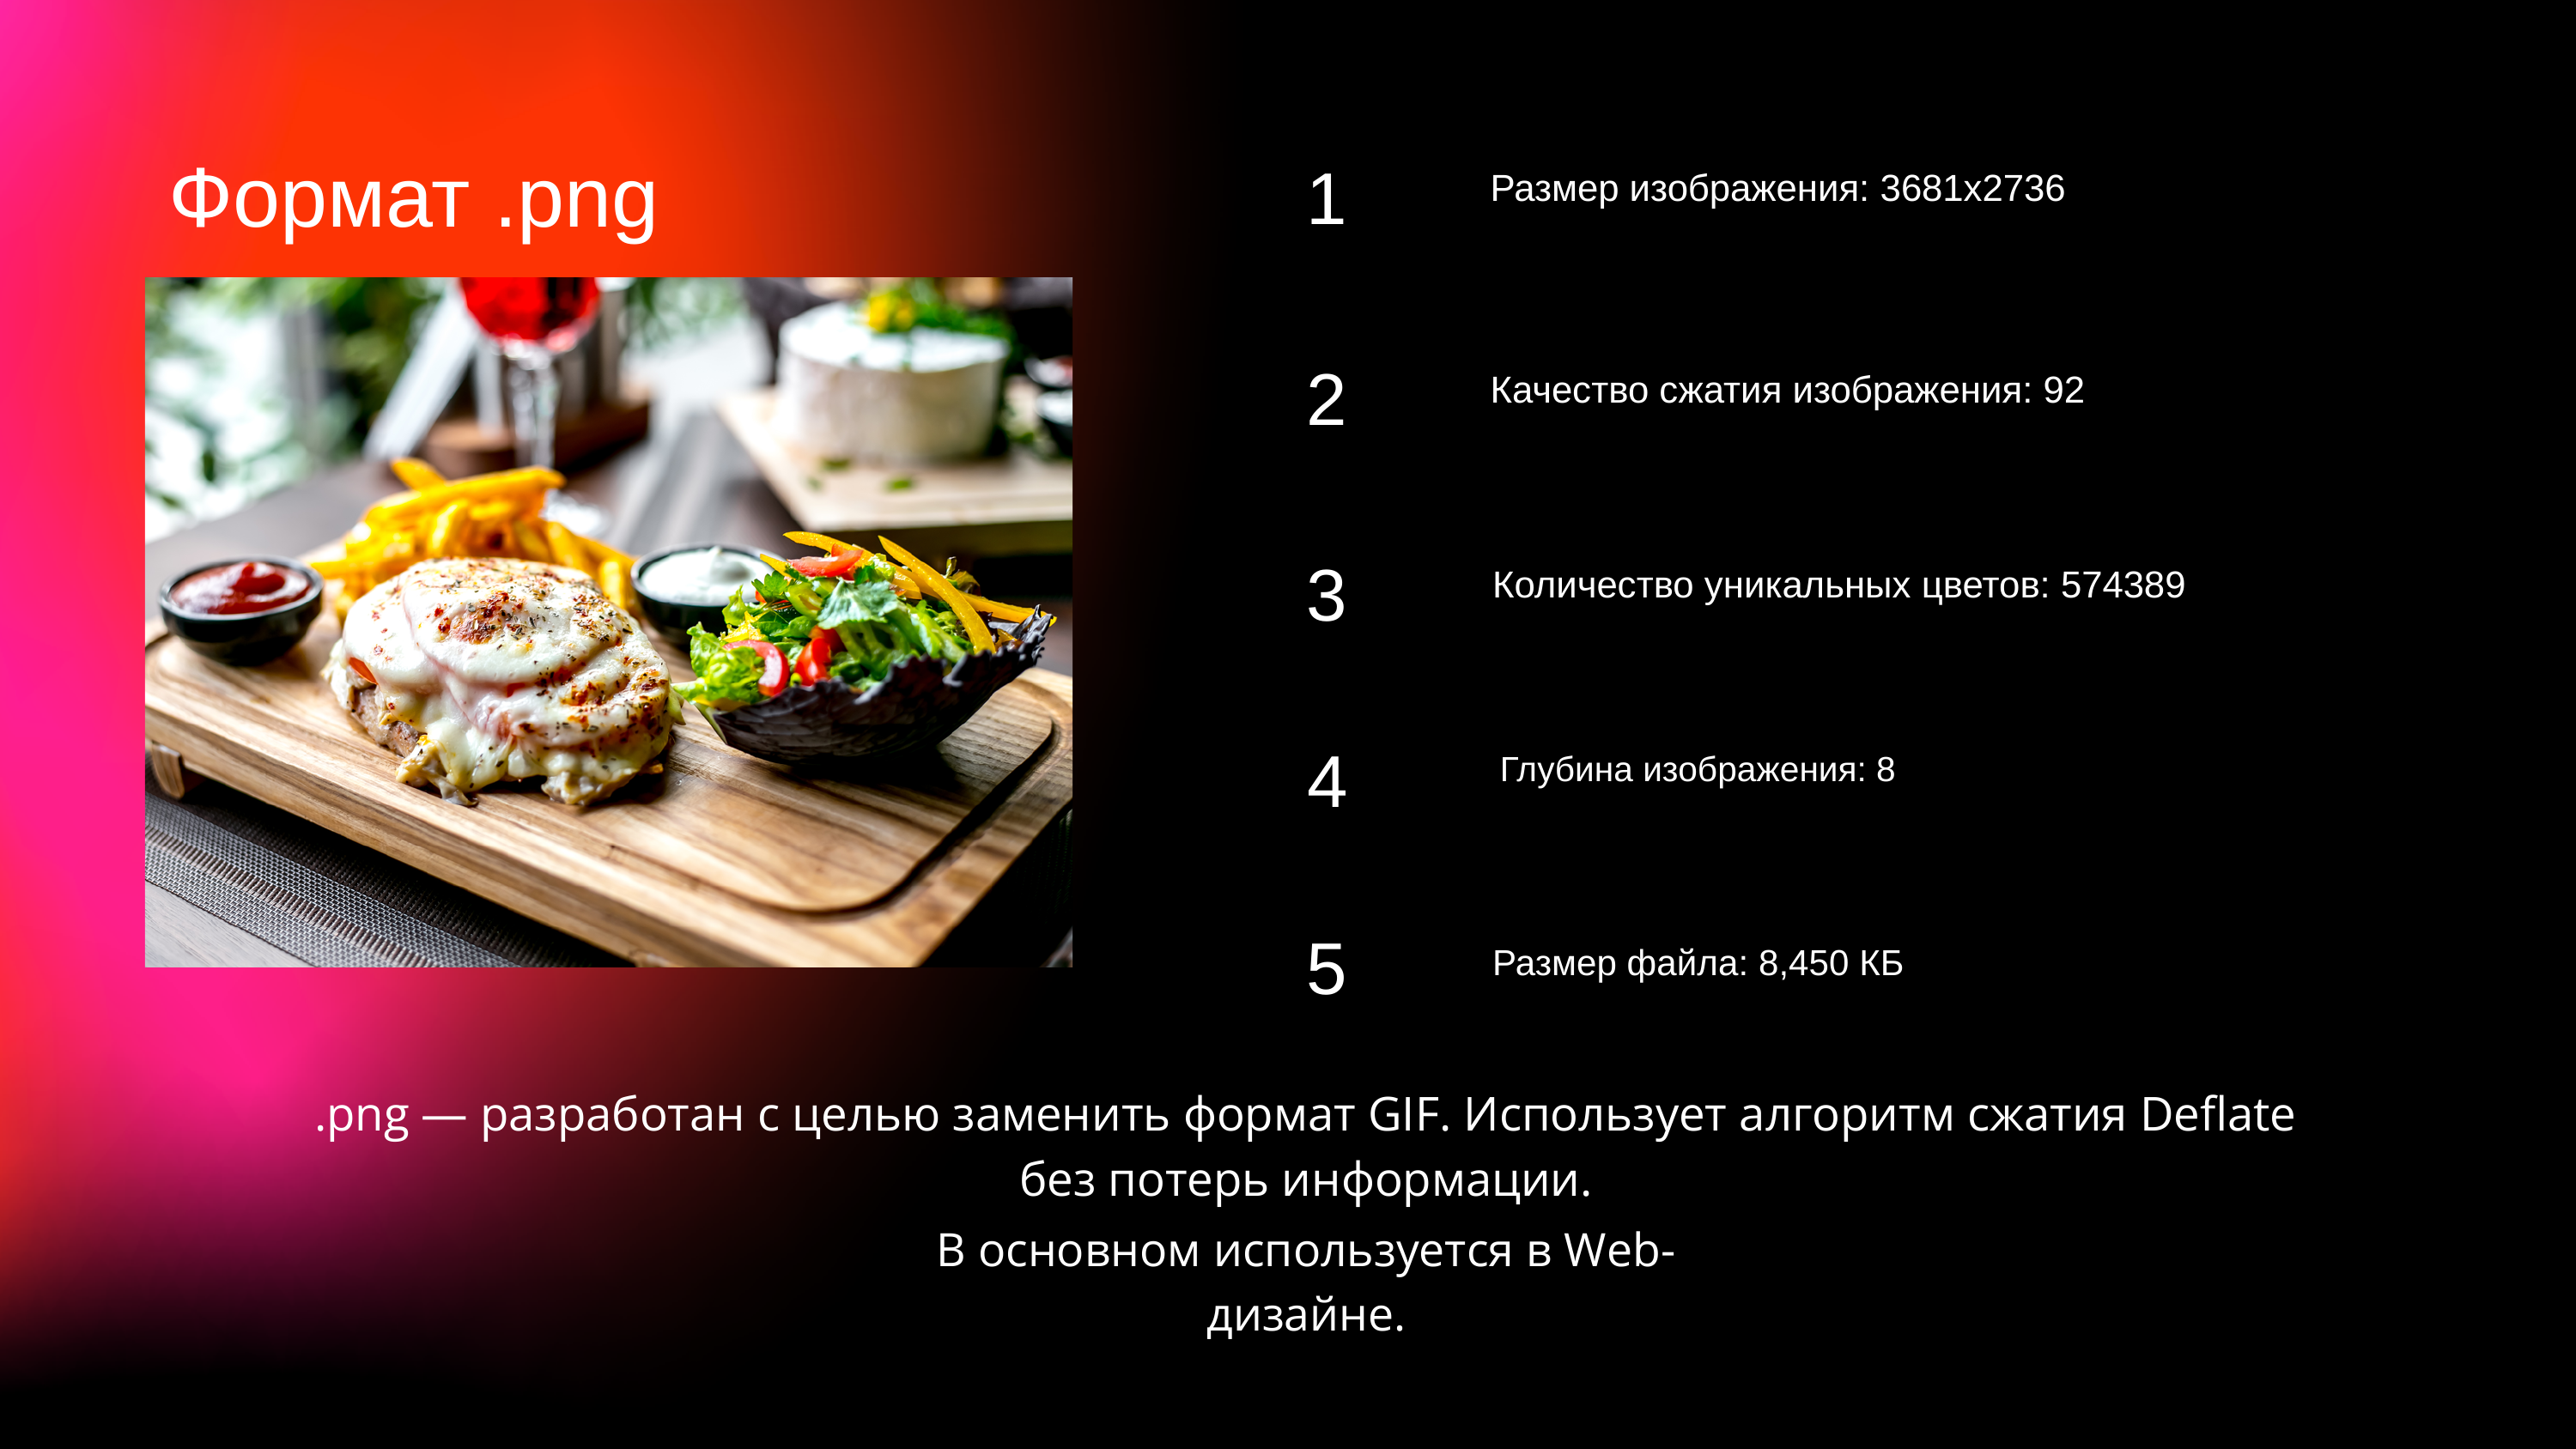

1
 Формат .png
Размер изображения: 3681x2736

2
Качество сжатия изображения: 92
3
Количество уникальных цветов: 574389
4
 Глубина изображения: 8
5
Размер файла: 8,450 КБ
.png — разработан с целью заменить формат GIF. Использует алгоритм сжатия Deflate
без потерь информации.
В основном используется в Web-
дизайне.